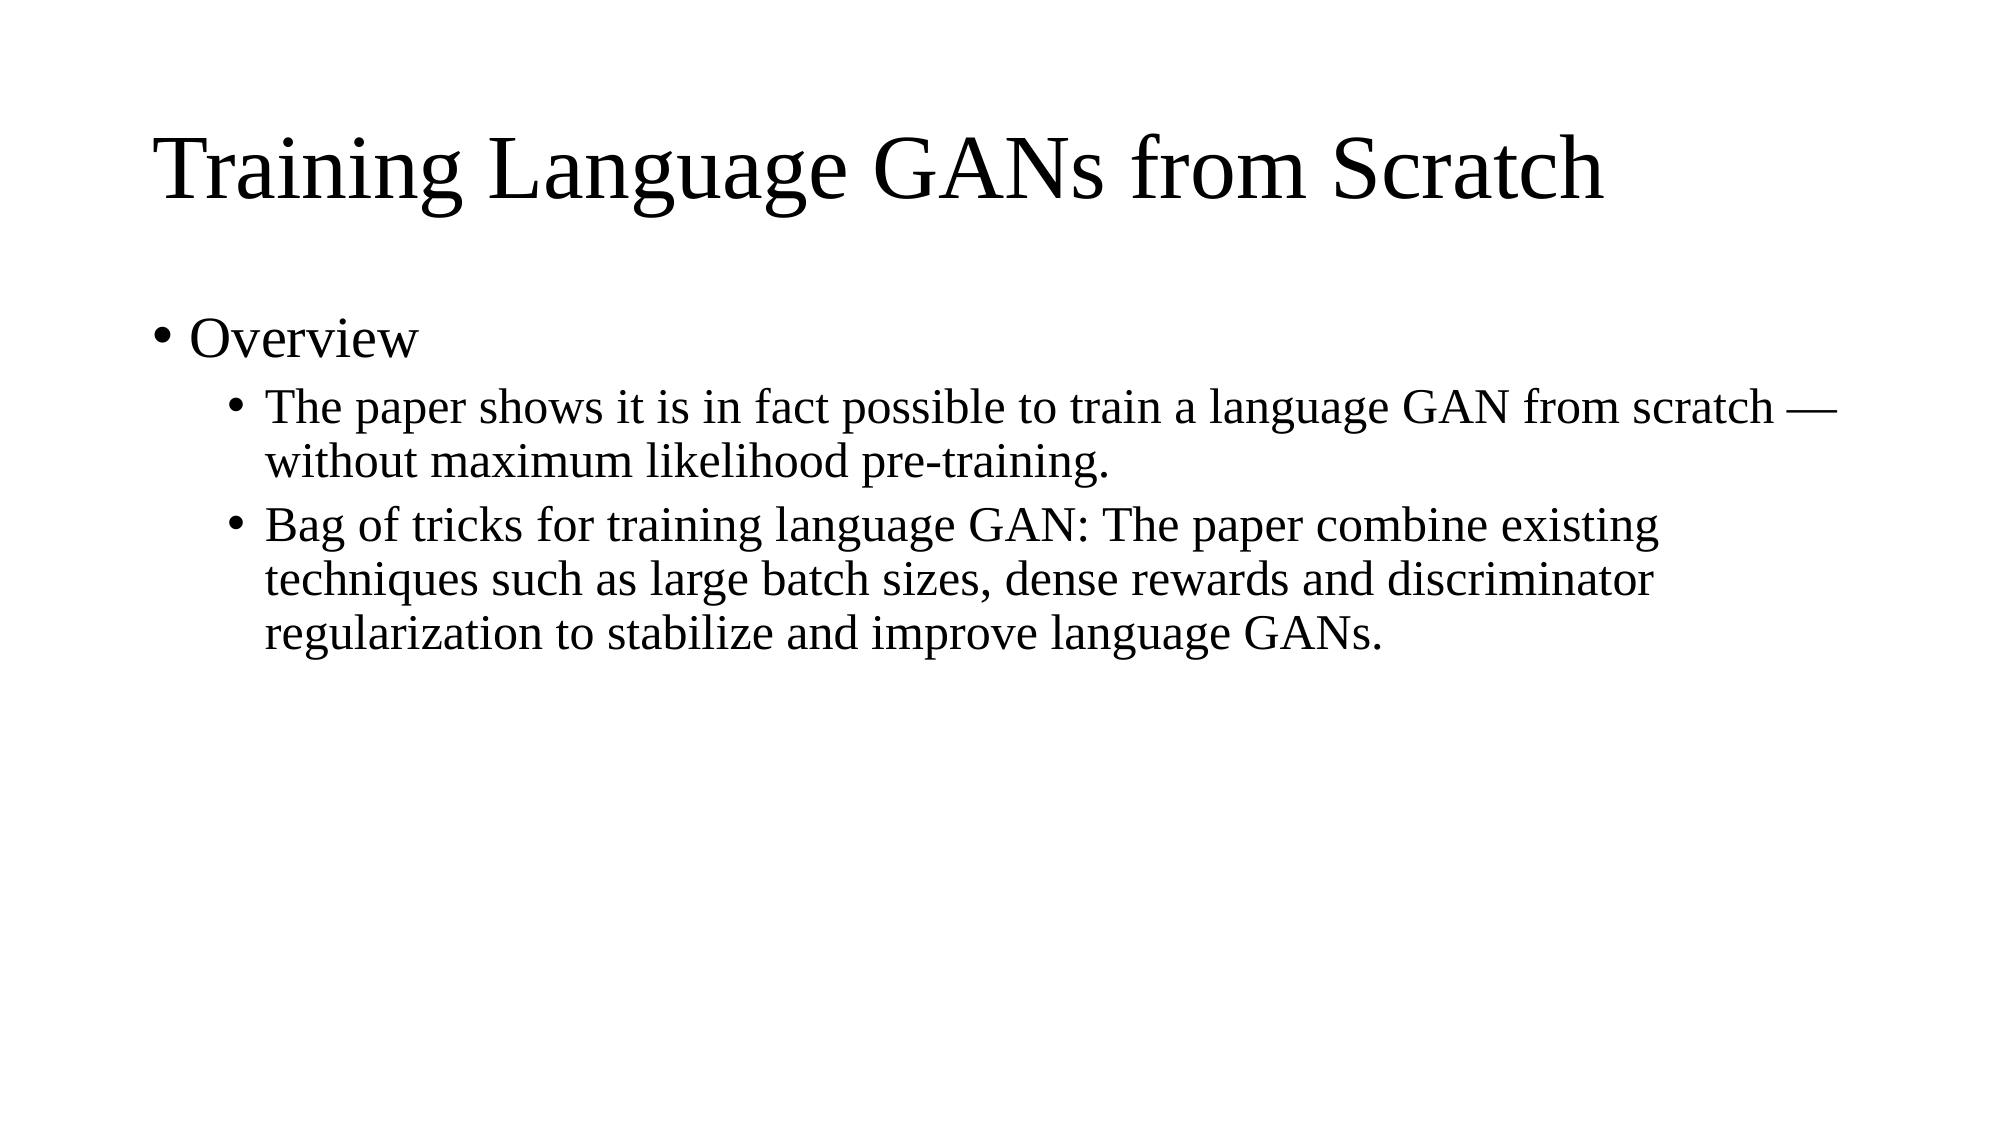

# Training Language GANs from Scratch
Overview
The paper shows it is in fact possible to train a language GAN from scratch — without maximum likelihood pre-training.
Bag of tricks for training language GAN: The paper combine existing techniques such as large batch sizes, dense rewards and discriminator regularization to stabilize and improve language GANs.